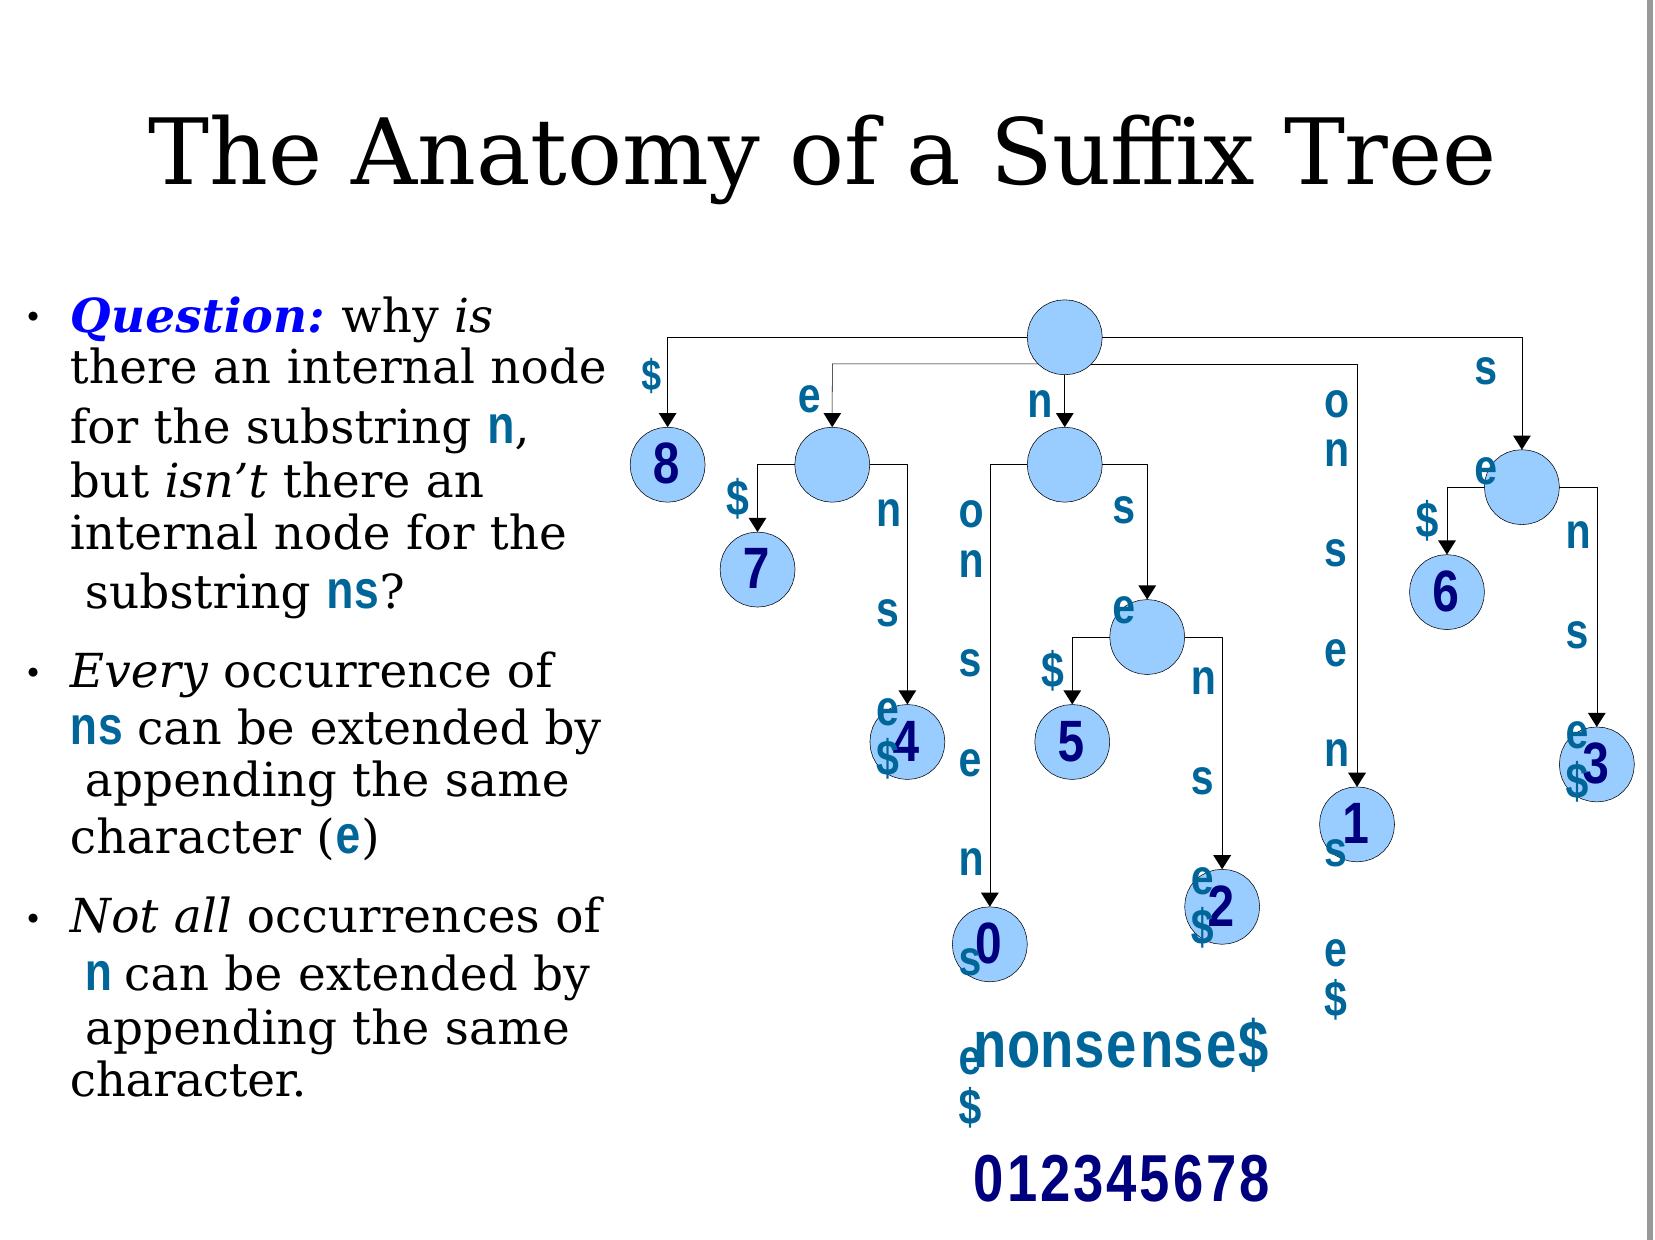

# The Anatomy of a Suffix Tree
Question: why is
there an internal node	$
●

s  e

e

o
n

for the substring n,  but isn’t there an  internal node for the  substring ns?
Every occurrence of  ns can be extended by  appending the same  character (e)
Not all occurrences of  n can be extended by  appending the same  character.

n  s  e  n  s  e
$
8

$

s  e
n  s  e
$
o
$

n  s  e
$

n  s  e  n  s  e
$
7

6

$

n  s  e
$
●

4
5

3

1

2

●
0

nonsense$  012345678